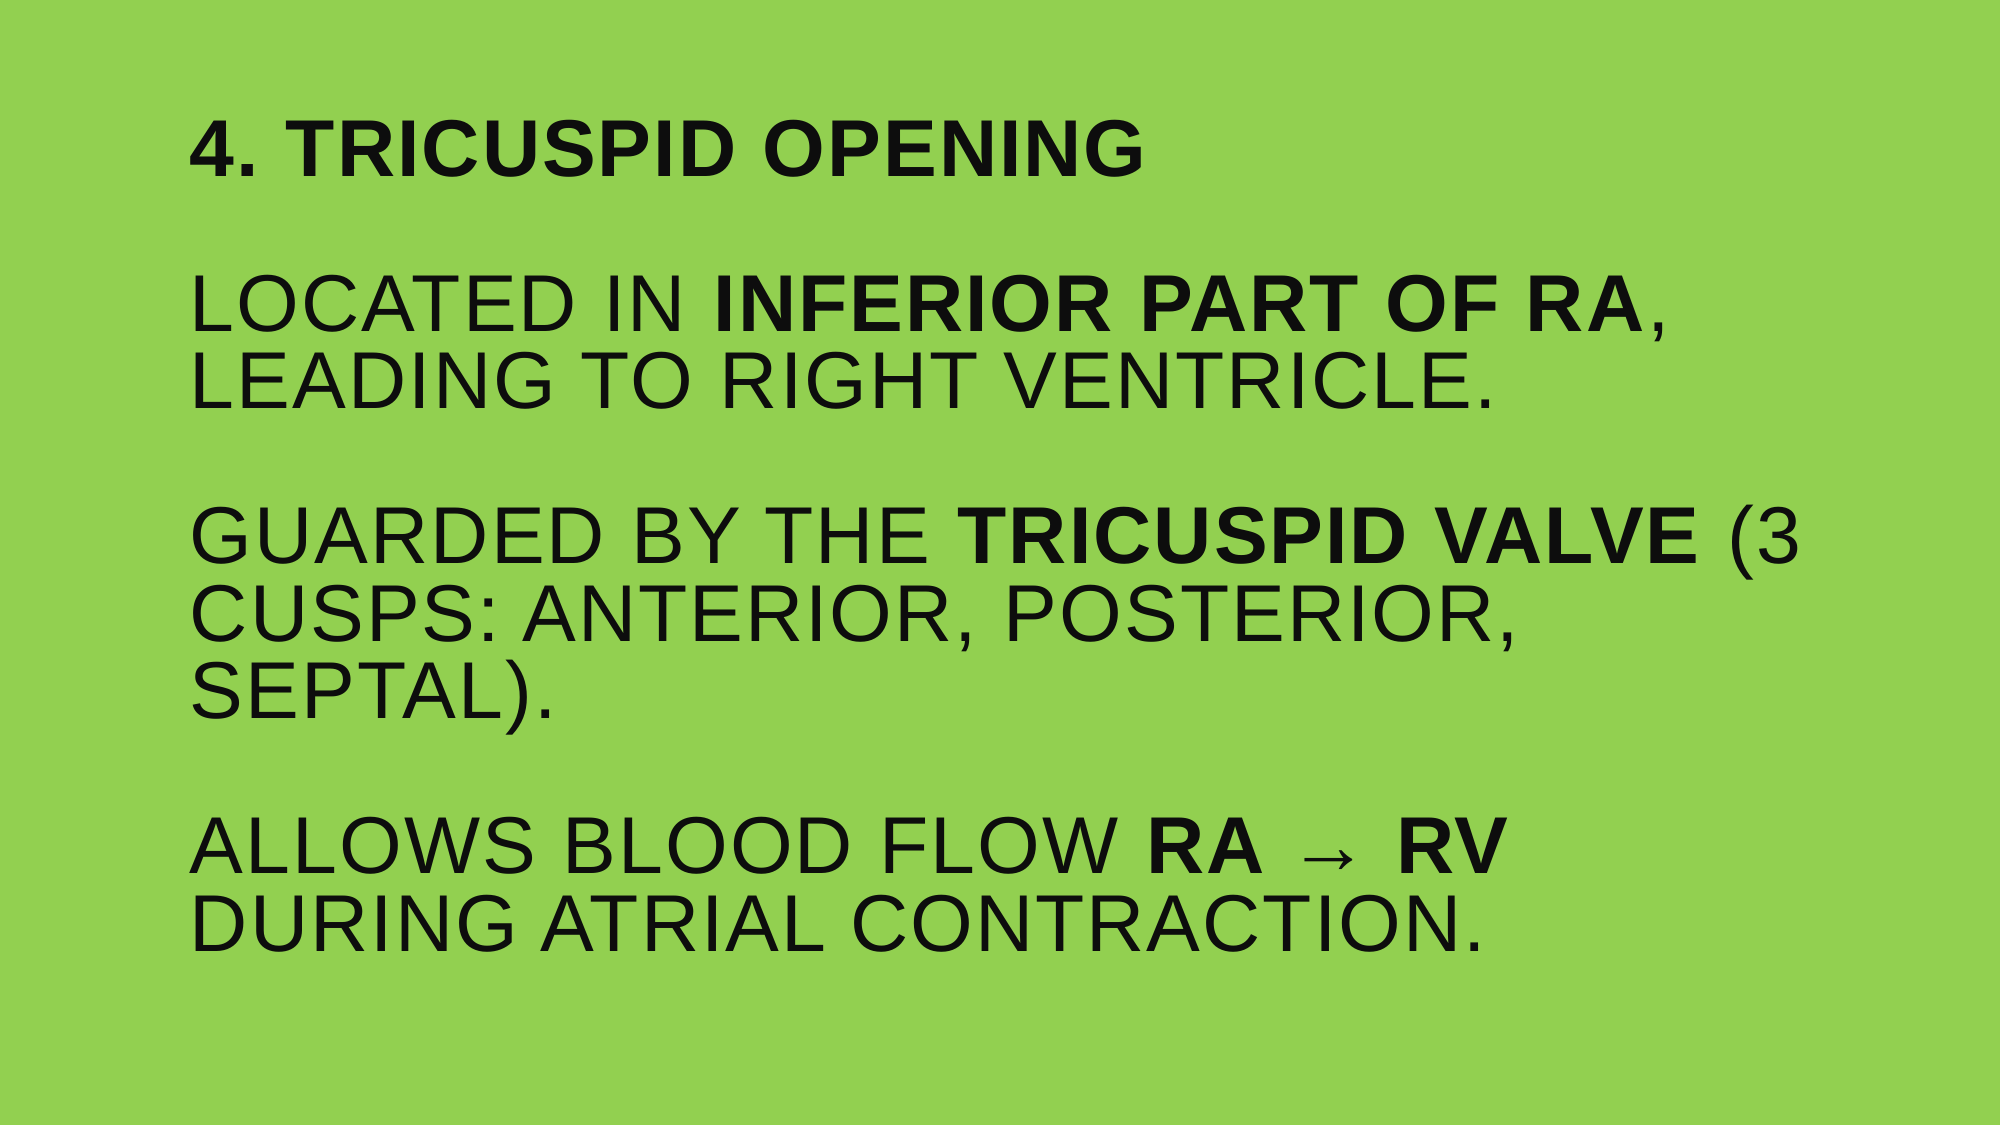

# 4. Tricuspid Opening Located in inferior part of RA, leading to right ventricle. Guarded by the Tricuspid Valve (3 cusps: anterior, posterior, septal). Allows blood flow RA → RV during atrial contraction.